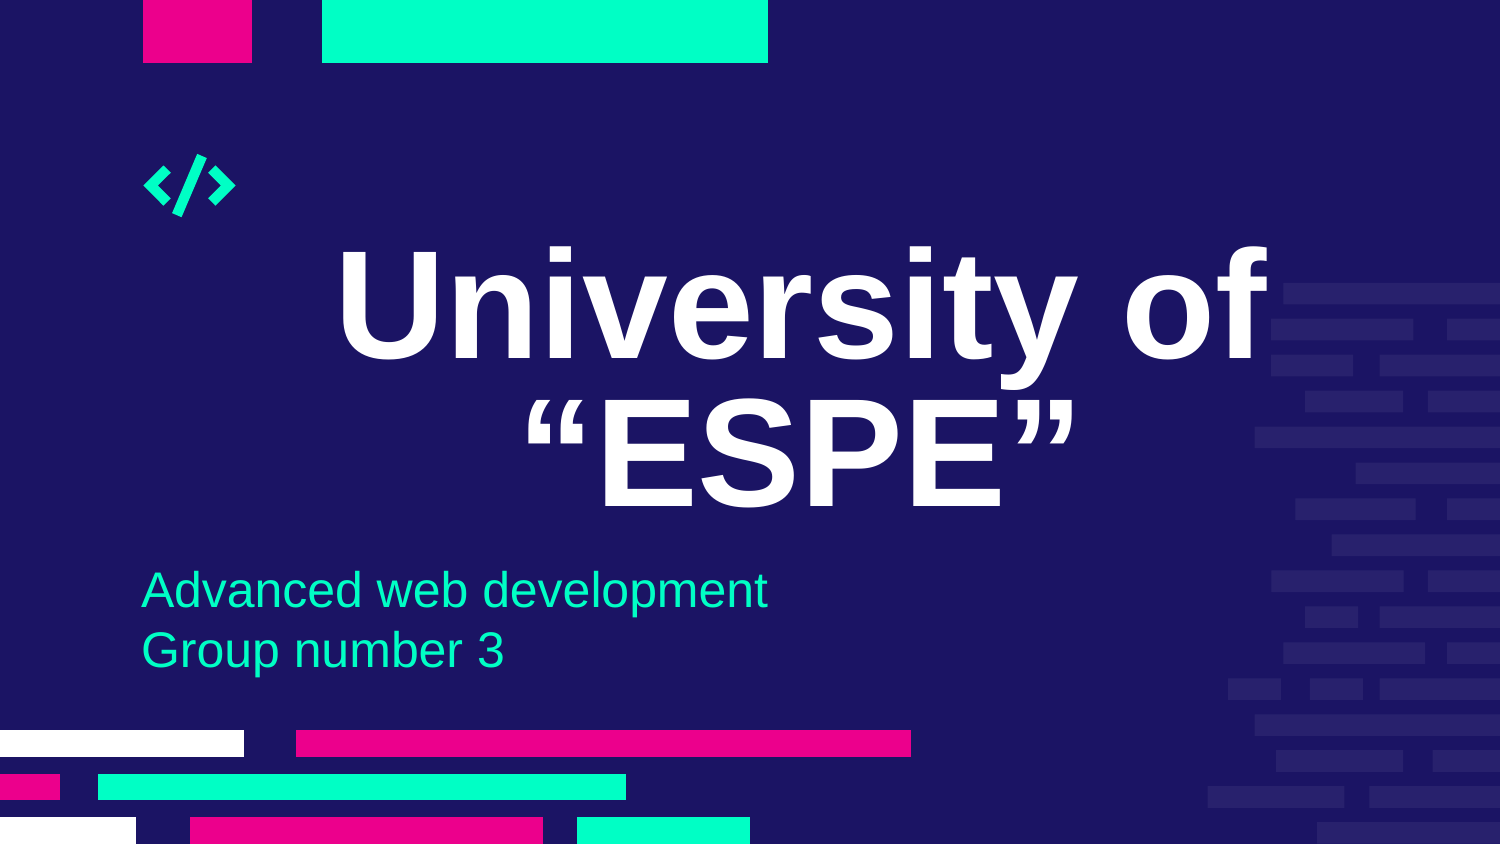

# University of “ESPE”
Advanced web development
Group number 3